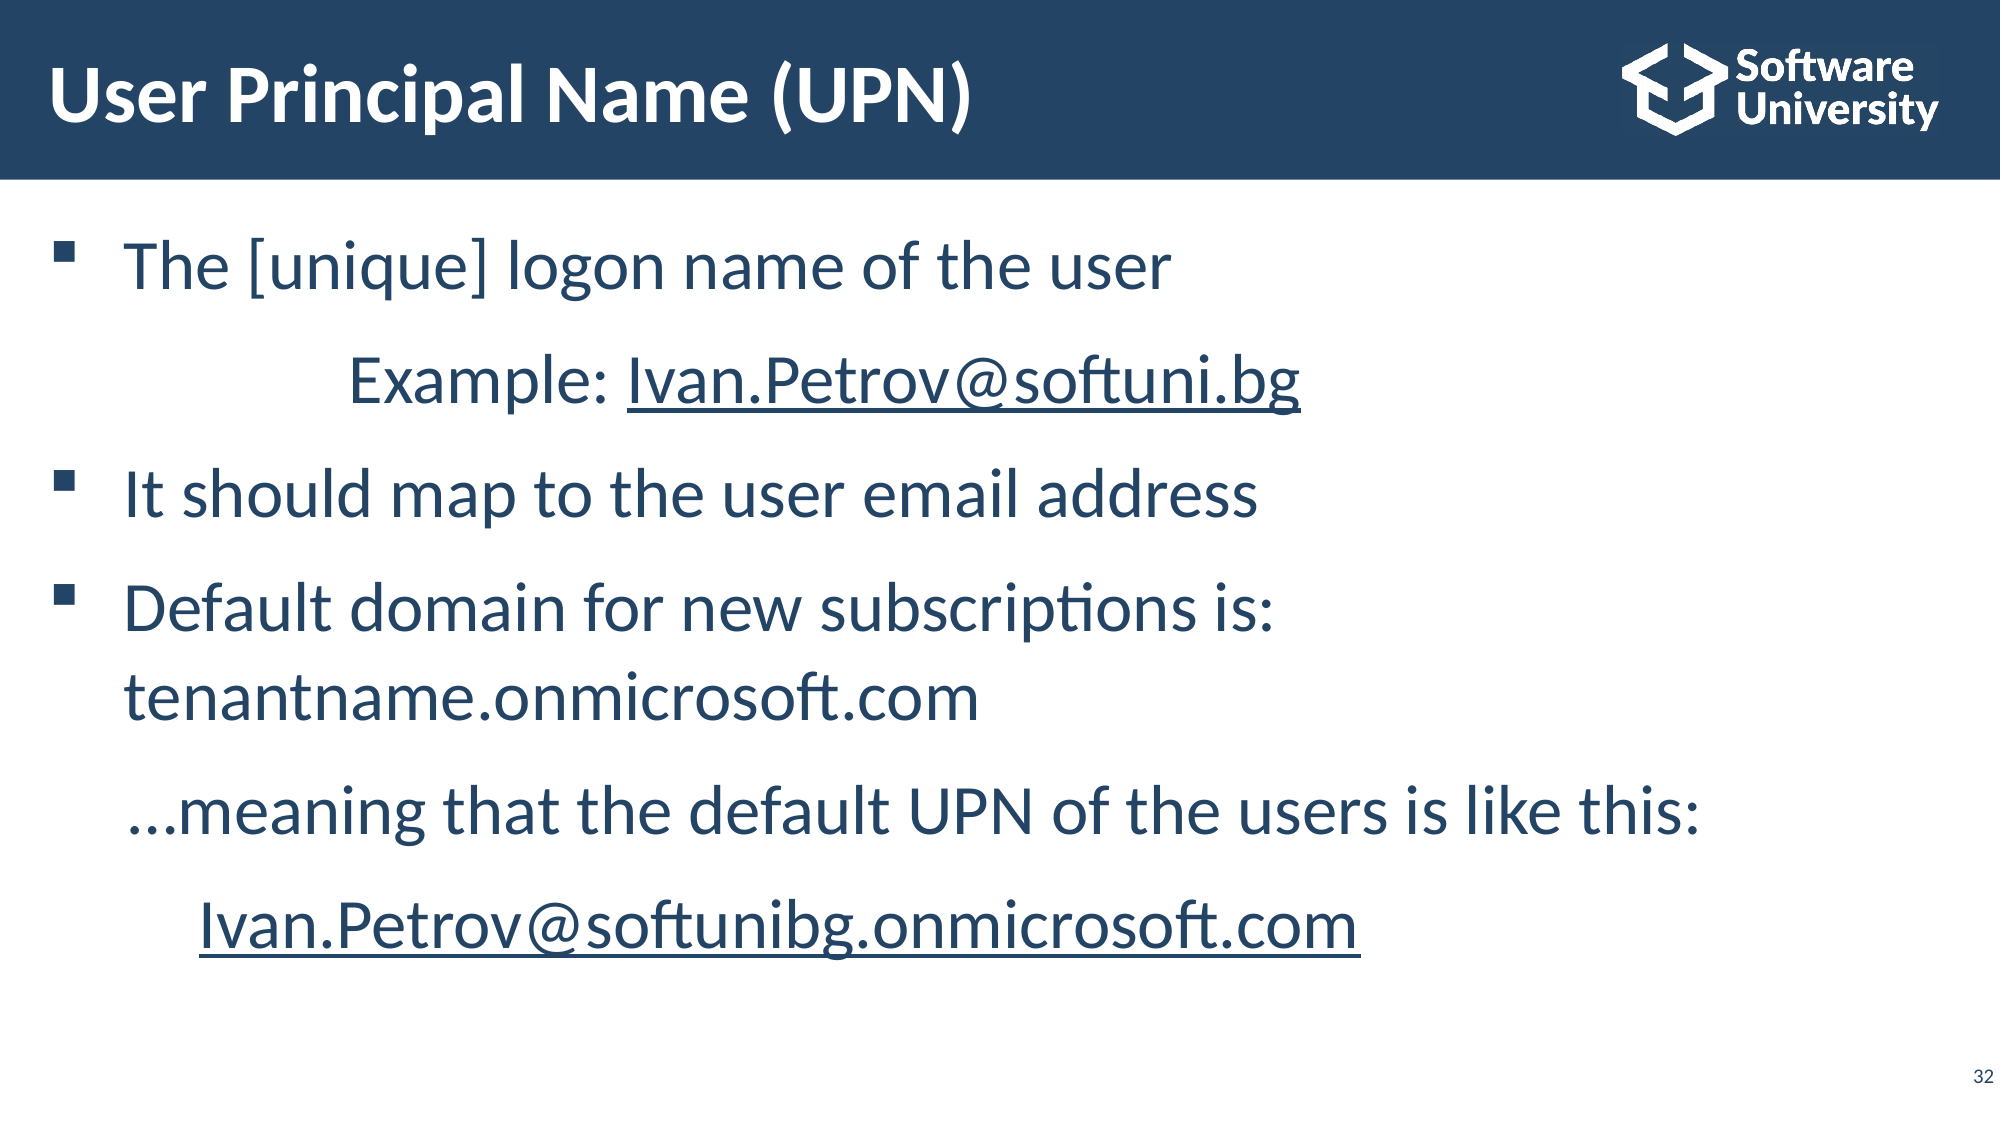

# User Principal Name (UPN)
The [unique] logon name of the user
		Example: Ivan.Petrov@softuni.bg
It should map to the user email address
Default domain for new subscriptions is:
tenantname.onmicrosoft.com
     …meaning that the default UPN of the users is like this:
	Ivan.Petrov@softunibg.onmicrosoft.com
32